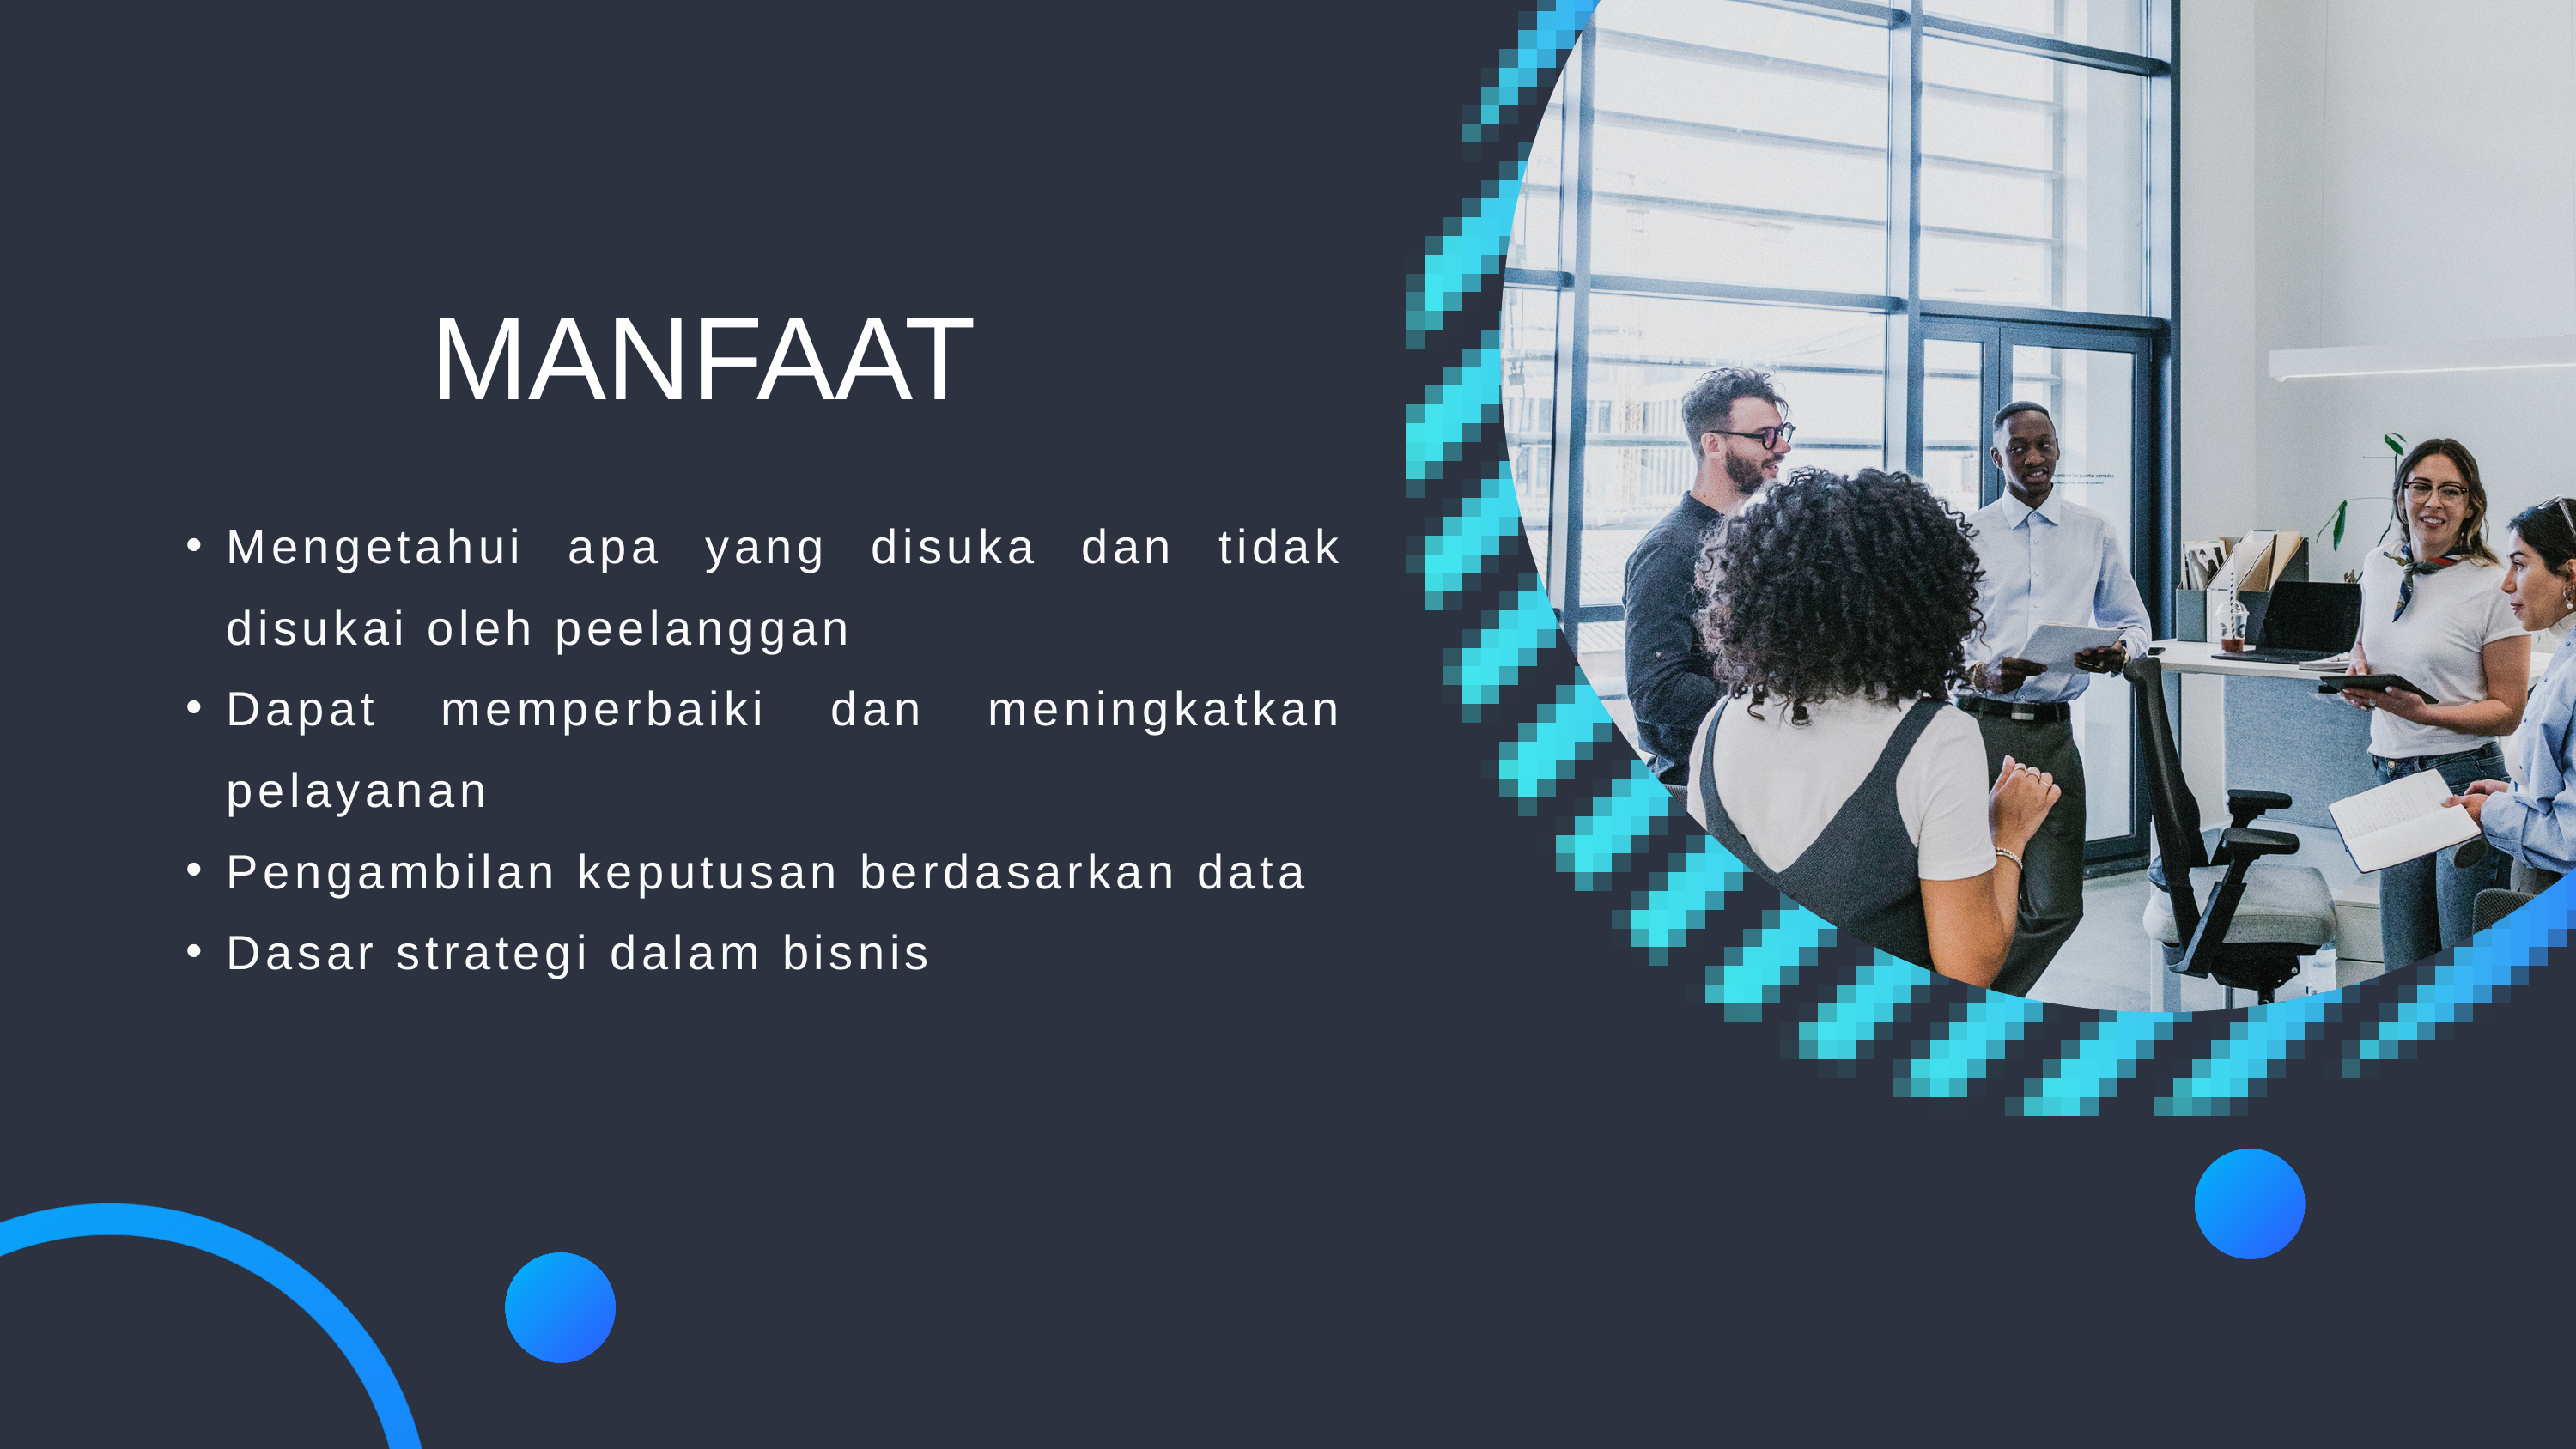

MANFAAT
Mengetahui apa yang disuka dan tidak disukai oleh peelanggan
Dapat memperbaiki dan meningkatkan pelayanan
Pengambilan keputusan berdasarkan data
Dasar strategi dalam bisnis